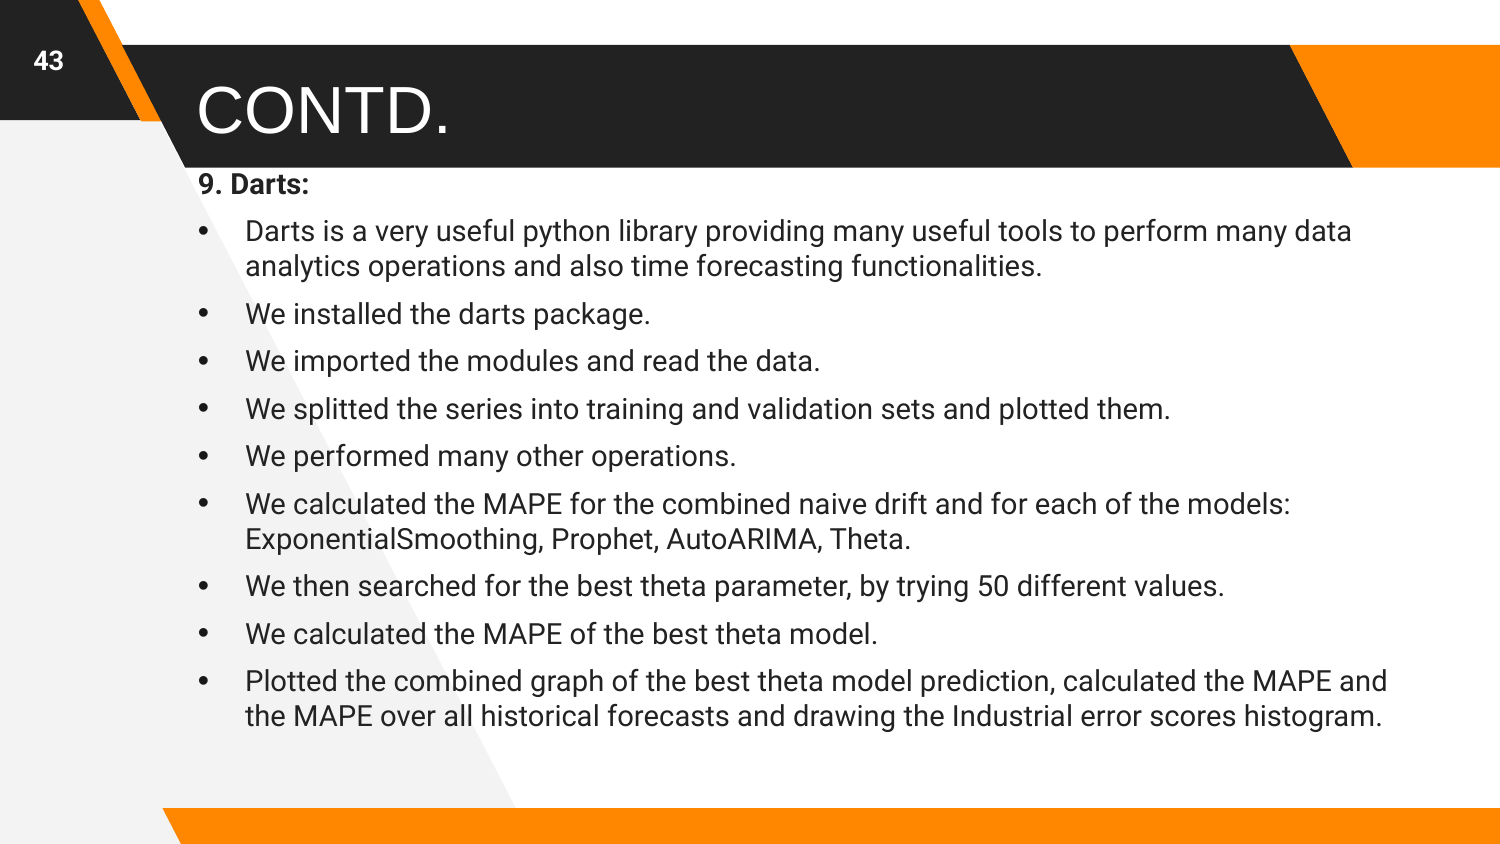

43
# CONTD.
9. Darts:
Darts is a very useful python library providing many useful tools to perform many data analytics operations and also time forecasting functionalities.
We installed the darts package.
We imported the modules and read the data.
We splitted the series into training and validation sets and plotted them.
We performed many other operations.
We calculated the MAPE for the combined naive drift and for each of the models: ExponentialSmoothing, Prophet, AutoARIMA, Theta.
We then searched for the best theta parameter, by trying 50 different values.
We calculated the MAPE of the best theta model.
Plotted the combined graph of the best theta model prediction, calculated the MAPE and the MAPE over all historical forecasts and drawing the Industrial error scores histogram.